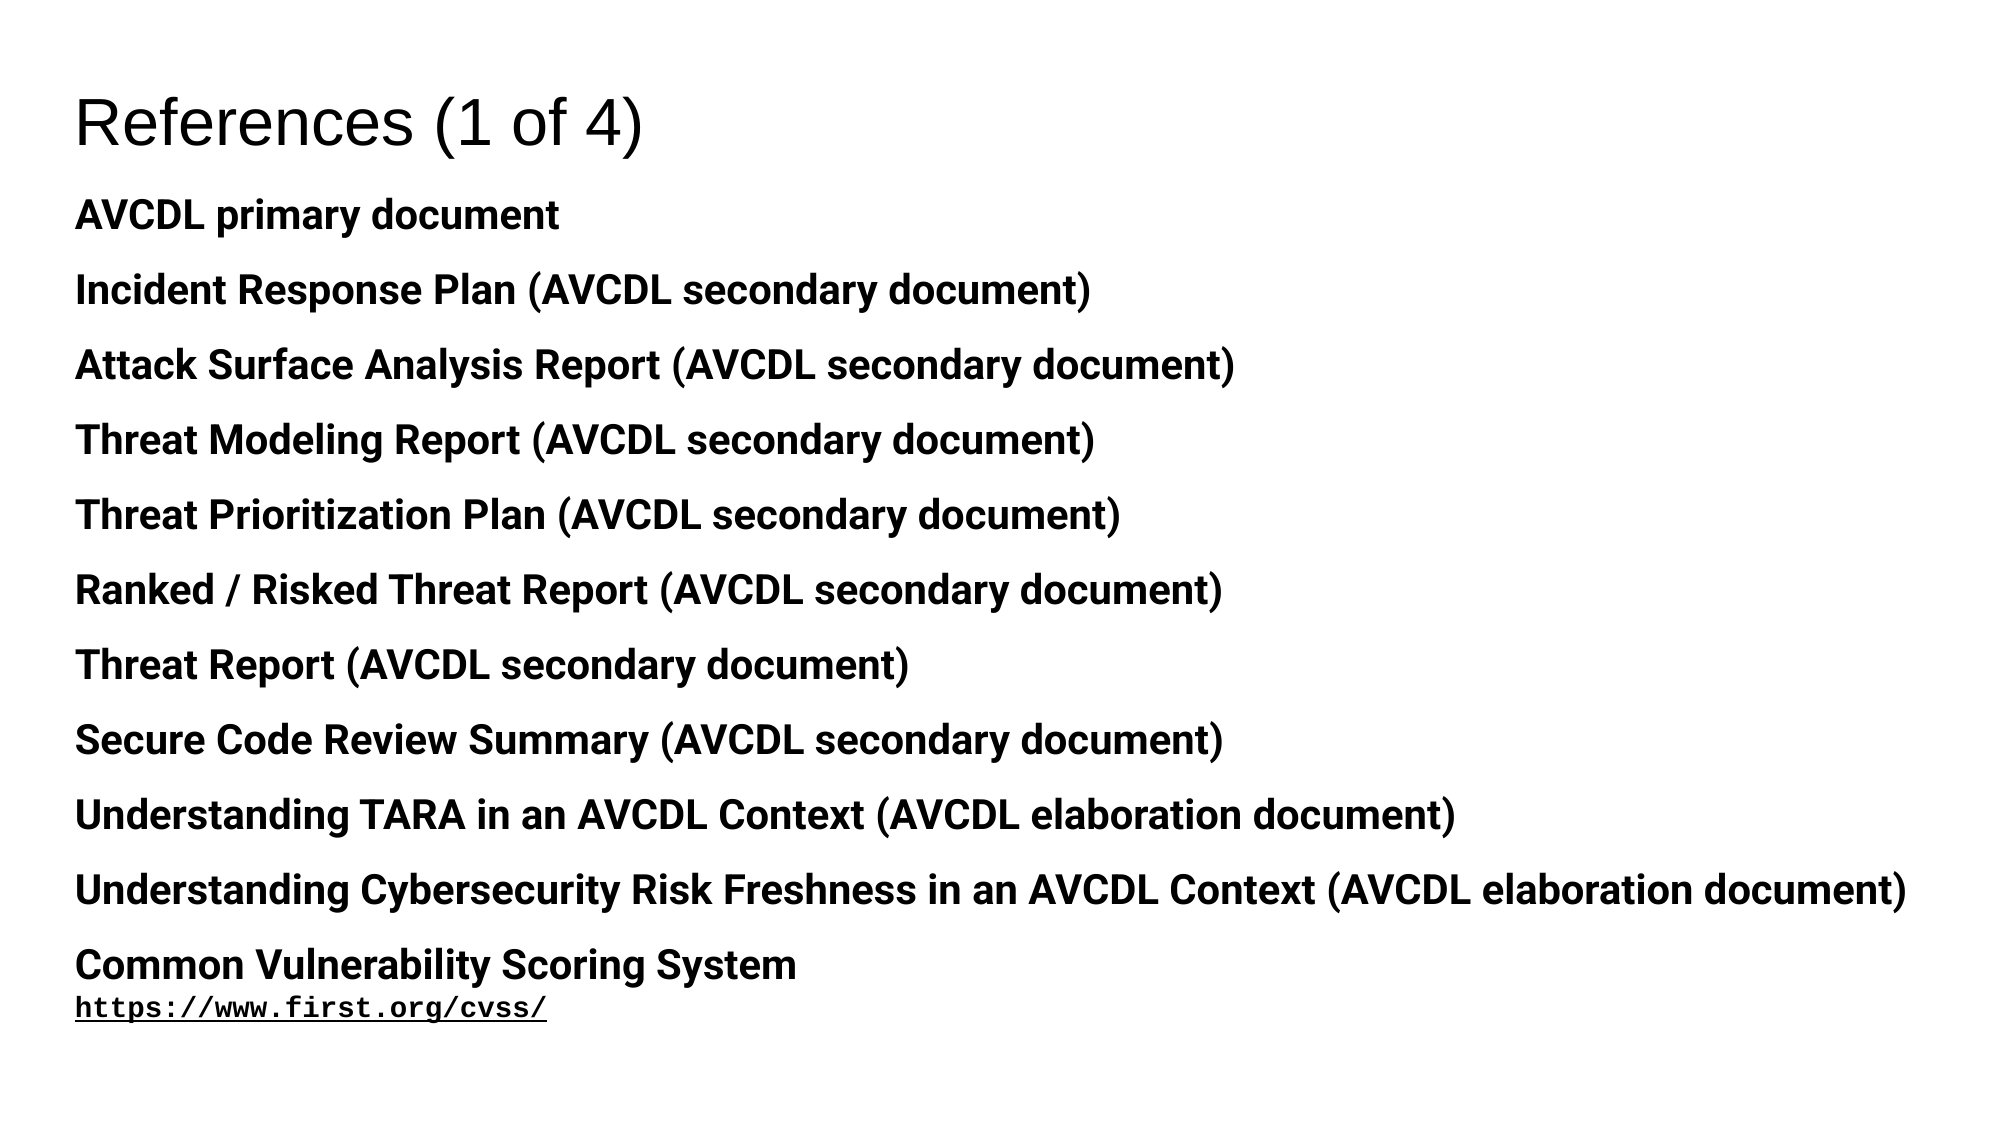

# References (1 of 4)
AVCDL primary document
Incident Response Plan (AVCDL secondary document)
Attack Surface Analysis Report (AVCDL secondary document)
Threat Modeling Report (AVCDL secondary document)
Threat Prioritization Plan (AVCDL secondary document)
Ranked / Risked Threat Report (AVCDL secondary document)
Threat Report (AVCDL secondary document)
Secure Code Review Summary (AVCDL secondary document)
Understanding TARA in an AVCDL Context (AVCDL elaboration document)
Understanding Cybersecurity Risk Freshness in an AVCDL Context (AVCDL elaboration document)
Common Vulnerability Scoring System
https://www.first.org/cvss/